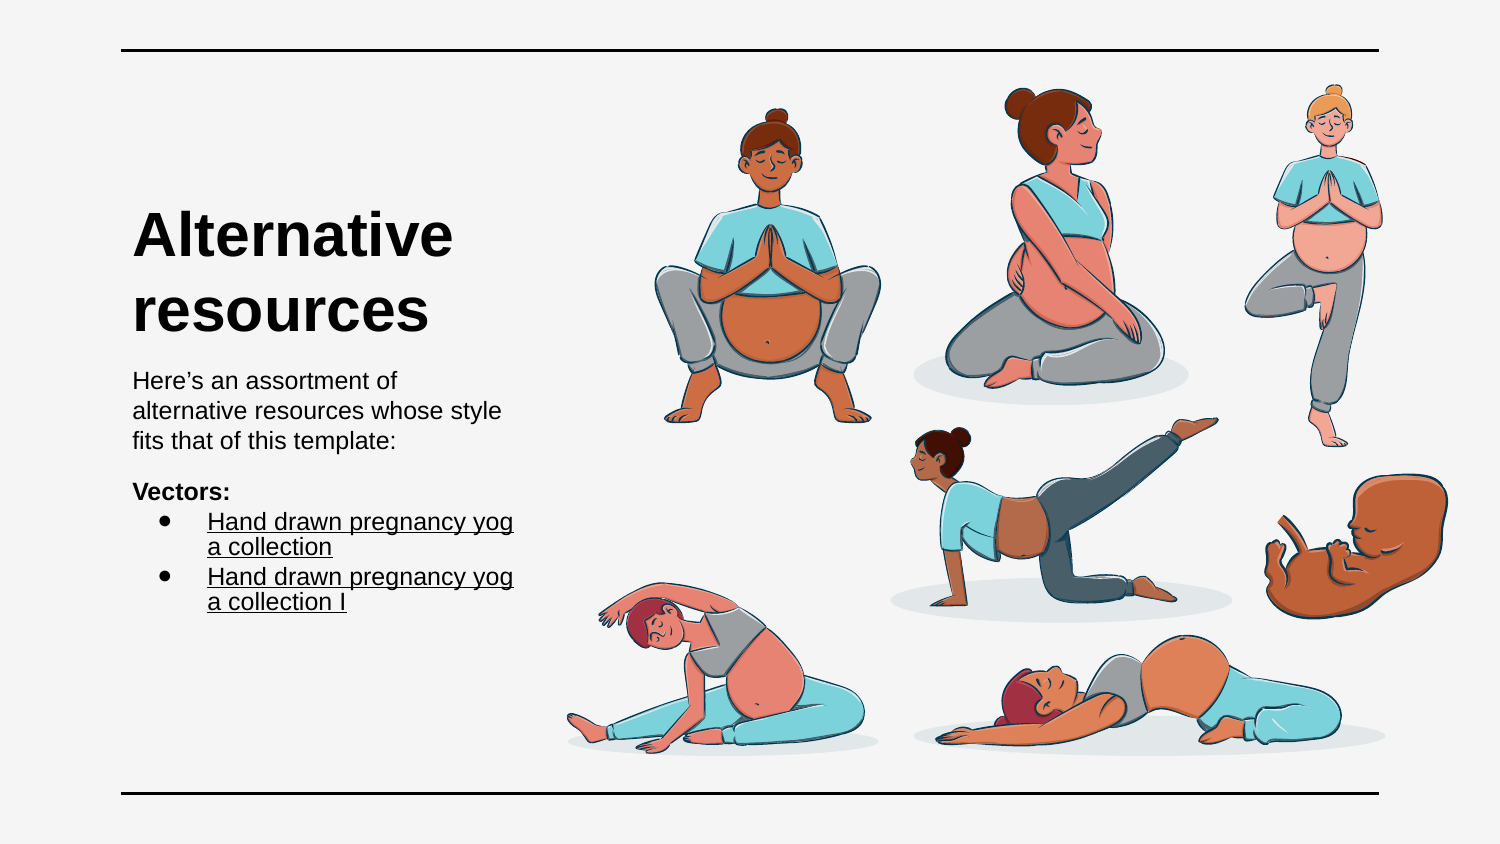

# Alternative resources
Here’s an assortment of alternative resources whose style fits that of this template:
Vectors:
Hand drawn pregnancy yoga collection
Hand drawn pregnancy yoga collection I